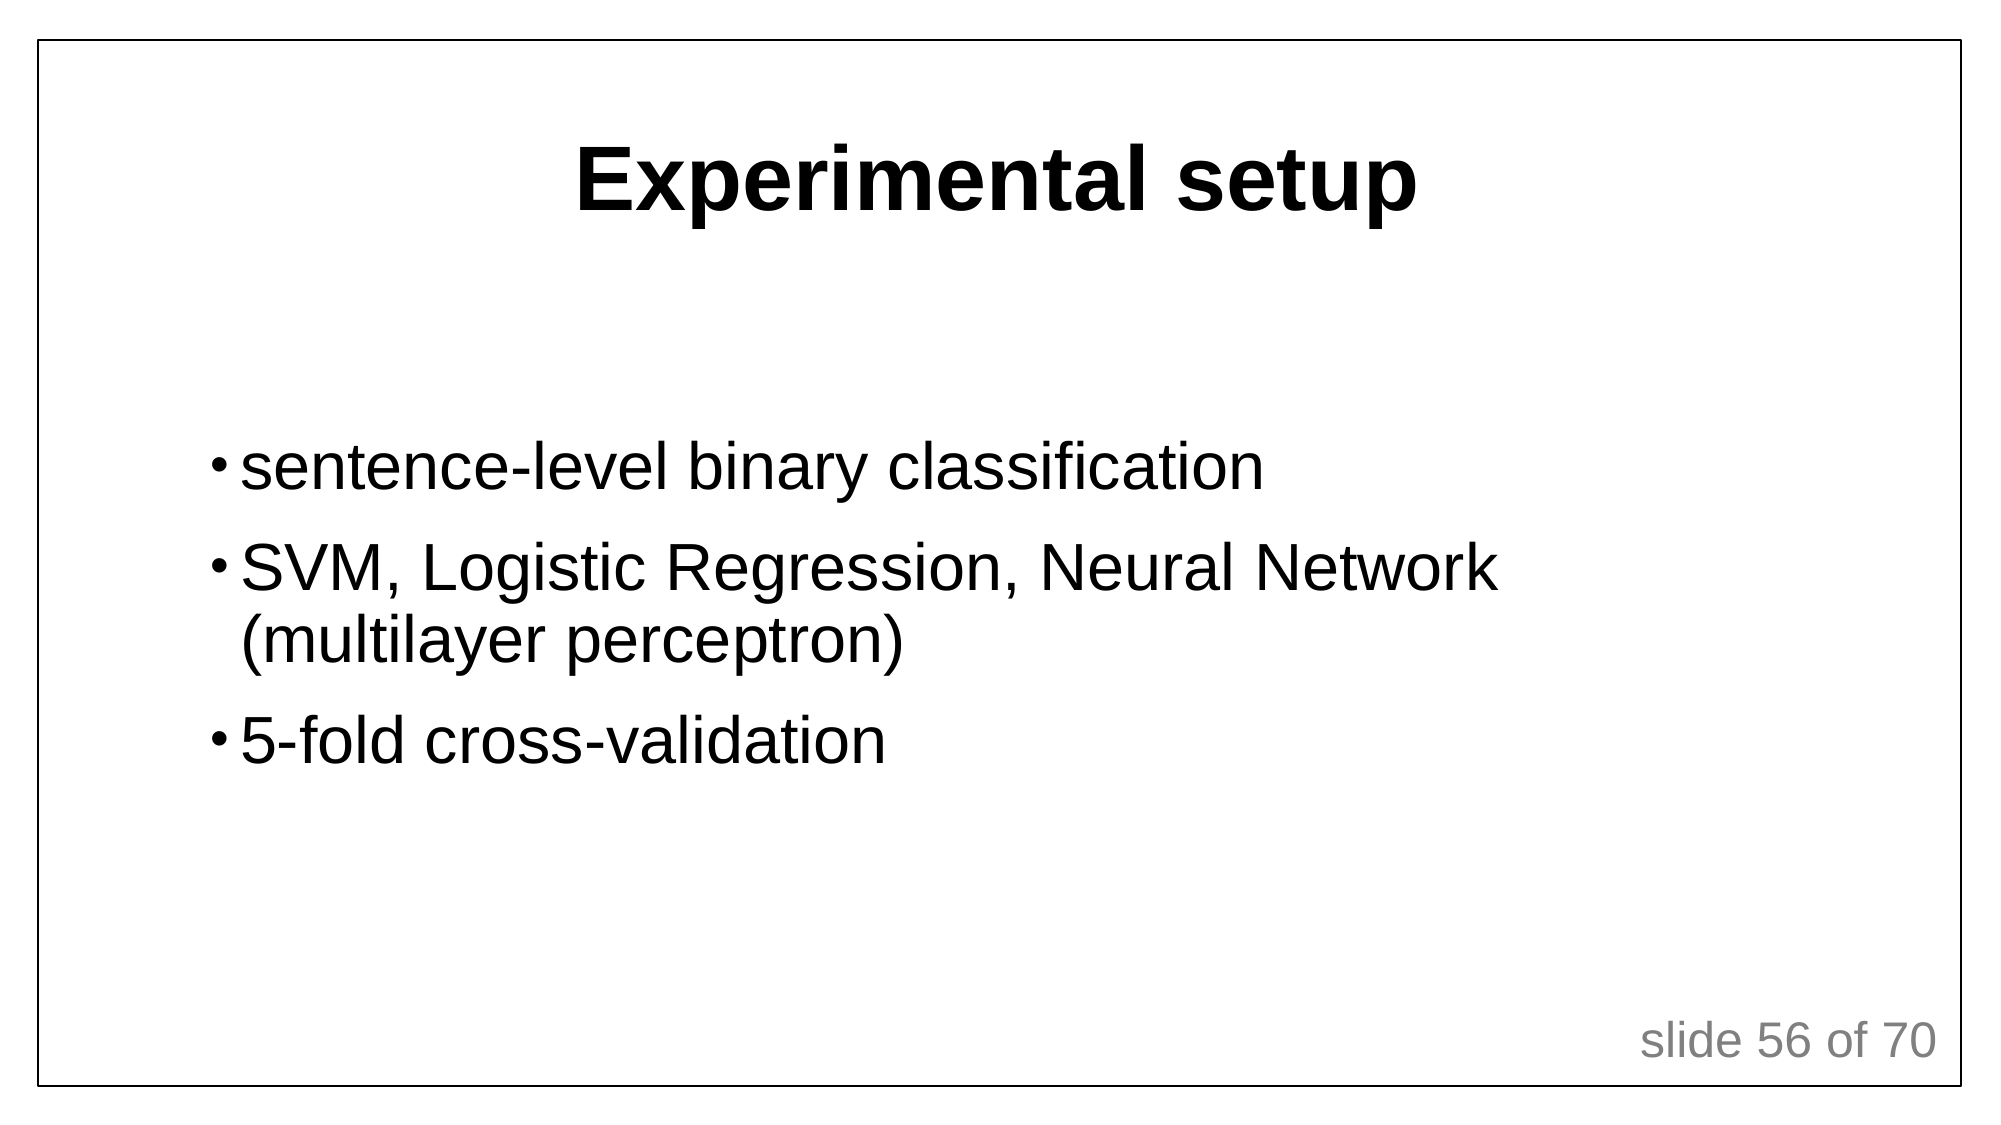

Experimental setup
sentence‑level binary classification
SVM, Logistic Regression, Neural Network (multilayer perceptron)
5‑fold cross‑validation